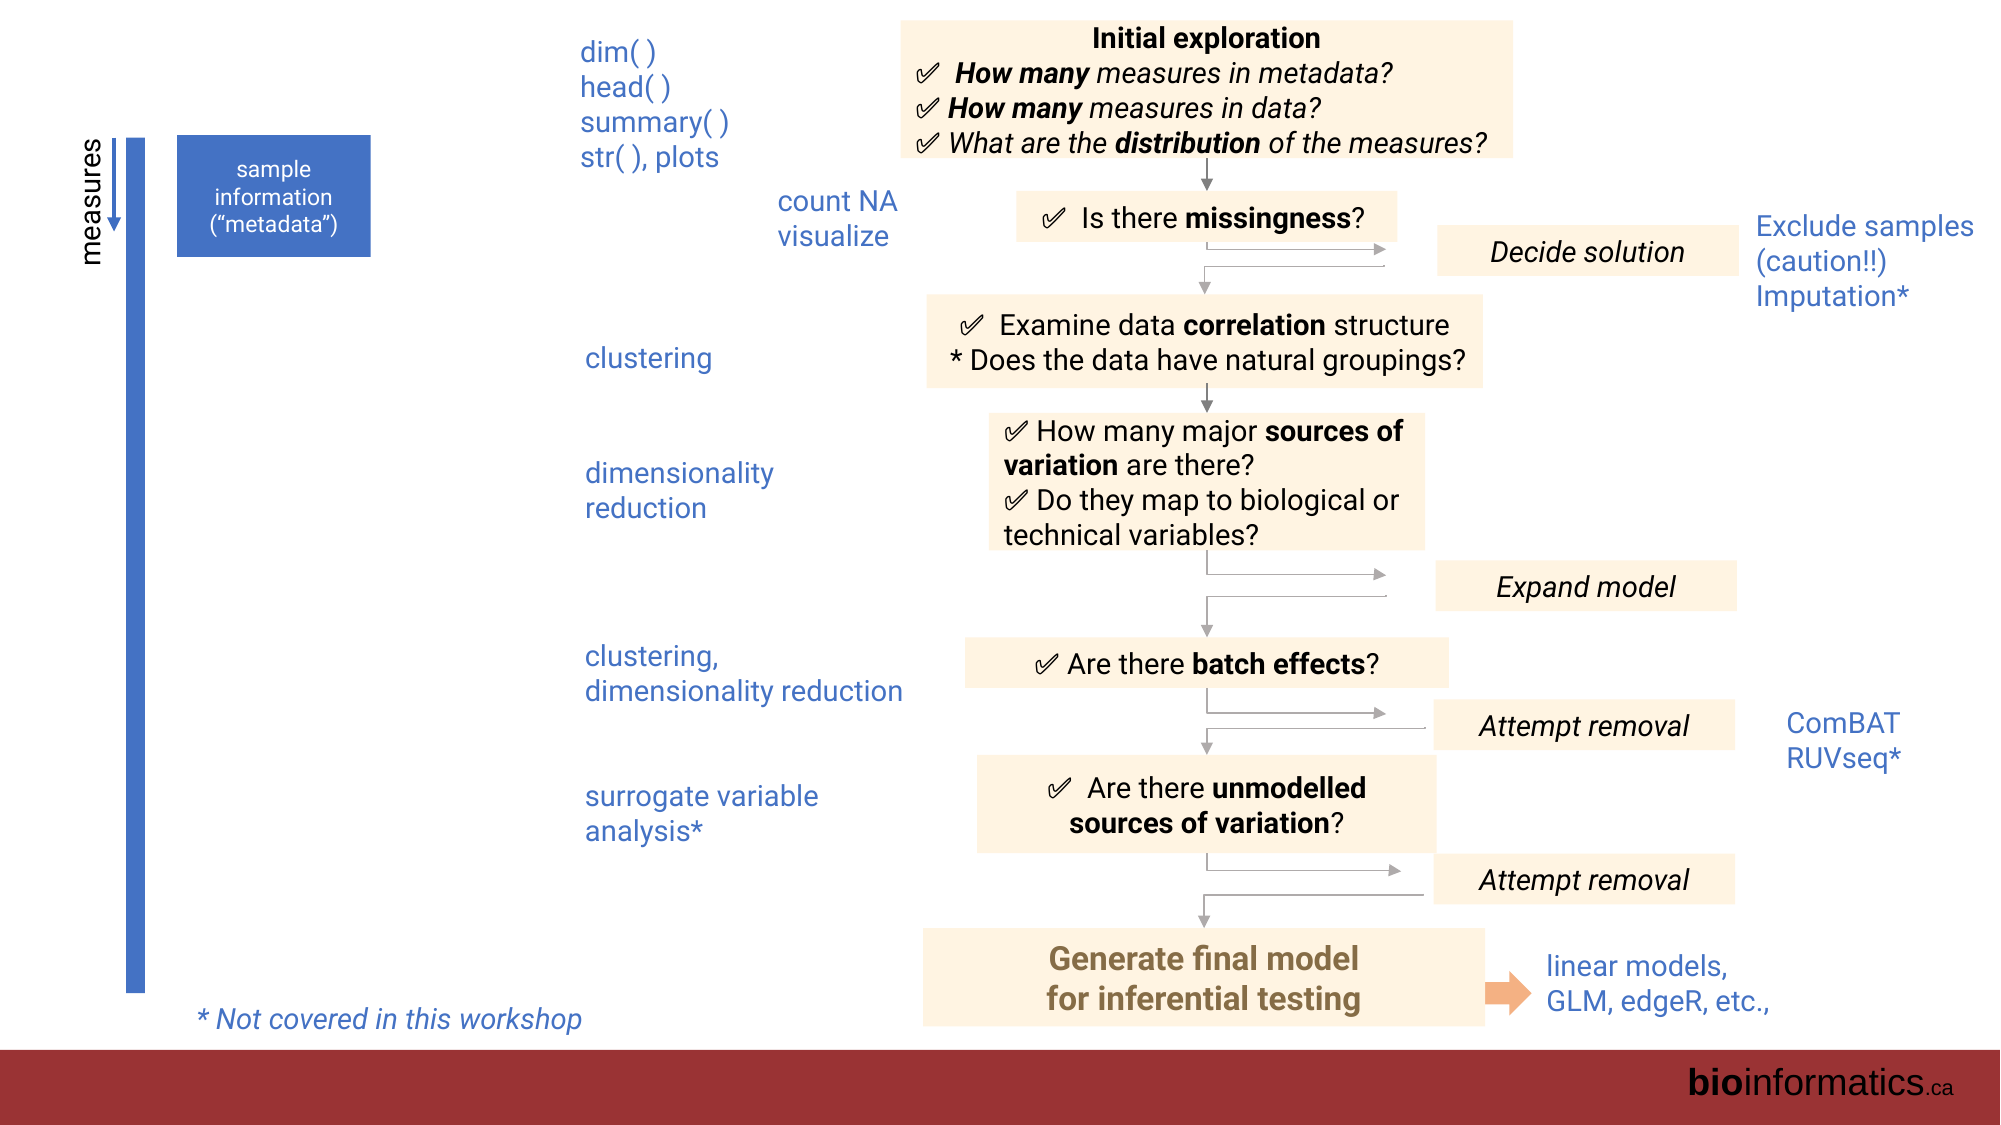

Initial exploration
✅  How many measures in metadata?
✅ How many measures in data?
✅ What are the distribution of the measures?
dim( )
head( )
summary( )
str( ), plots
sample information
(“metadata”)

count NA
visualize
✅  Is there missingness?
Exclude samples
(caution!!)
Imputation*

Decide solution
measures
✅  Examine data correlation structure
 * Does the data have natural groupings?
clustering
✅ How many major sources of variation are there?
✅ Do they map to biological or technical variables?
dimensionality
reduction
Expand model
clustering, dimensionality reduction
✅ Are there batch effects?
ComBAT
RUVseq*
Attempt removal
✅  Are there unmodelled sources of variation?
surrogate variable analysis*
Attempt removal
Generate final model
for inferential testing
linear models,
GLM, edgeR, etc.,

* Not covered in this workshop